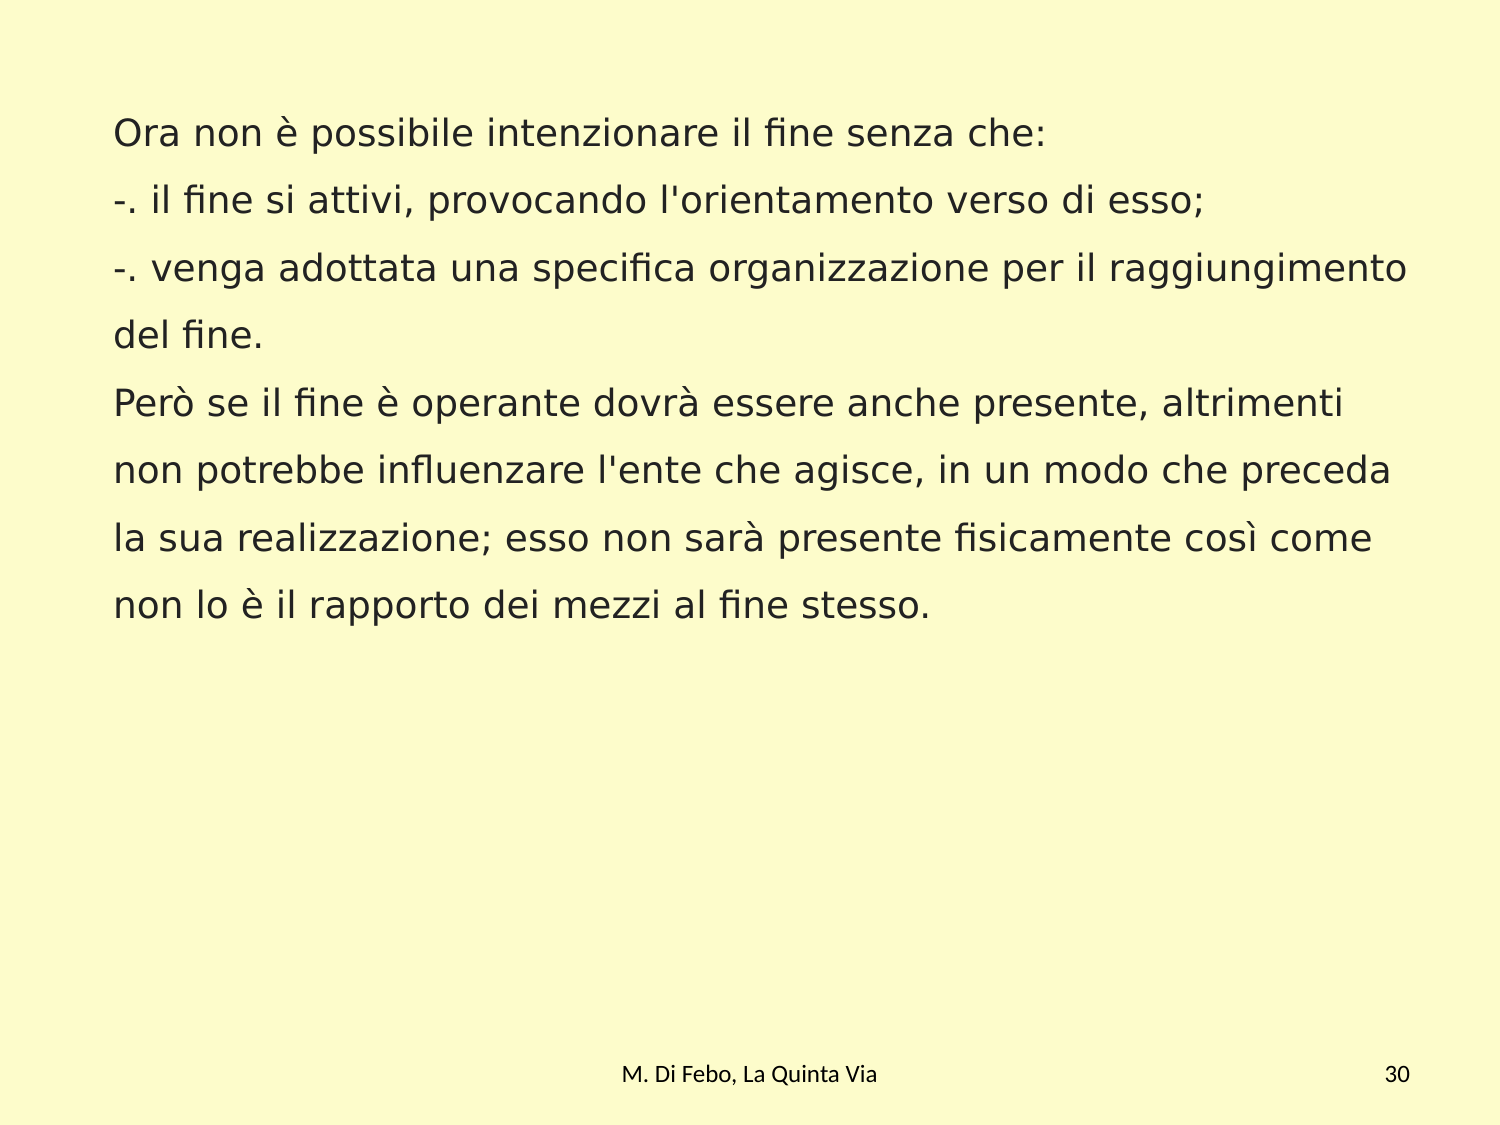

Ora non è possibile intenzionare il fine senza che:
-. il fine si attivi, provocando l'orientamento verso di esso;
-. venga adottata una specifica organizzazione per il raggiungimento del fine.
Però se il fine è operante dovrà essere anche presente, altrimenti non potrebbe influenzare l'ente che agisce, in un modo che preceda la sua realizzazione; esso non sarà presente fisicamente così come non lo è il rapporto dei mezzi al fine stesso.
M. Di Febo, La Quinta Via
30